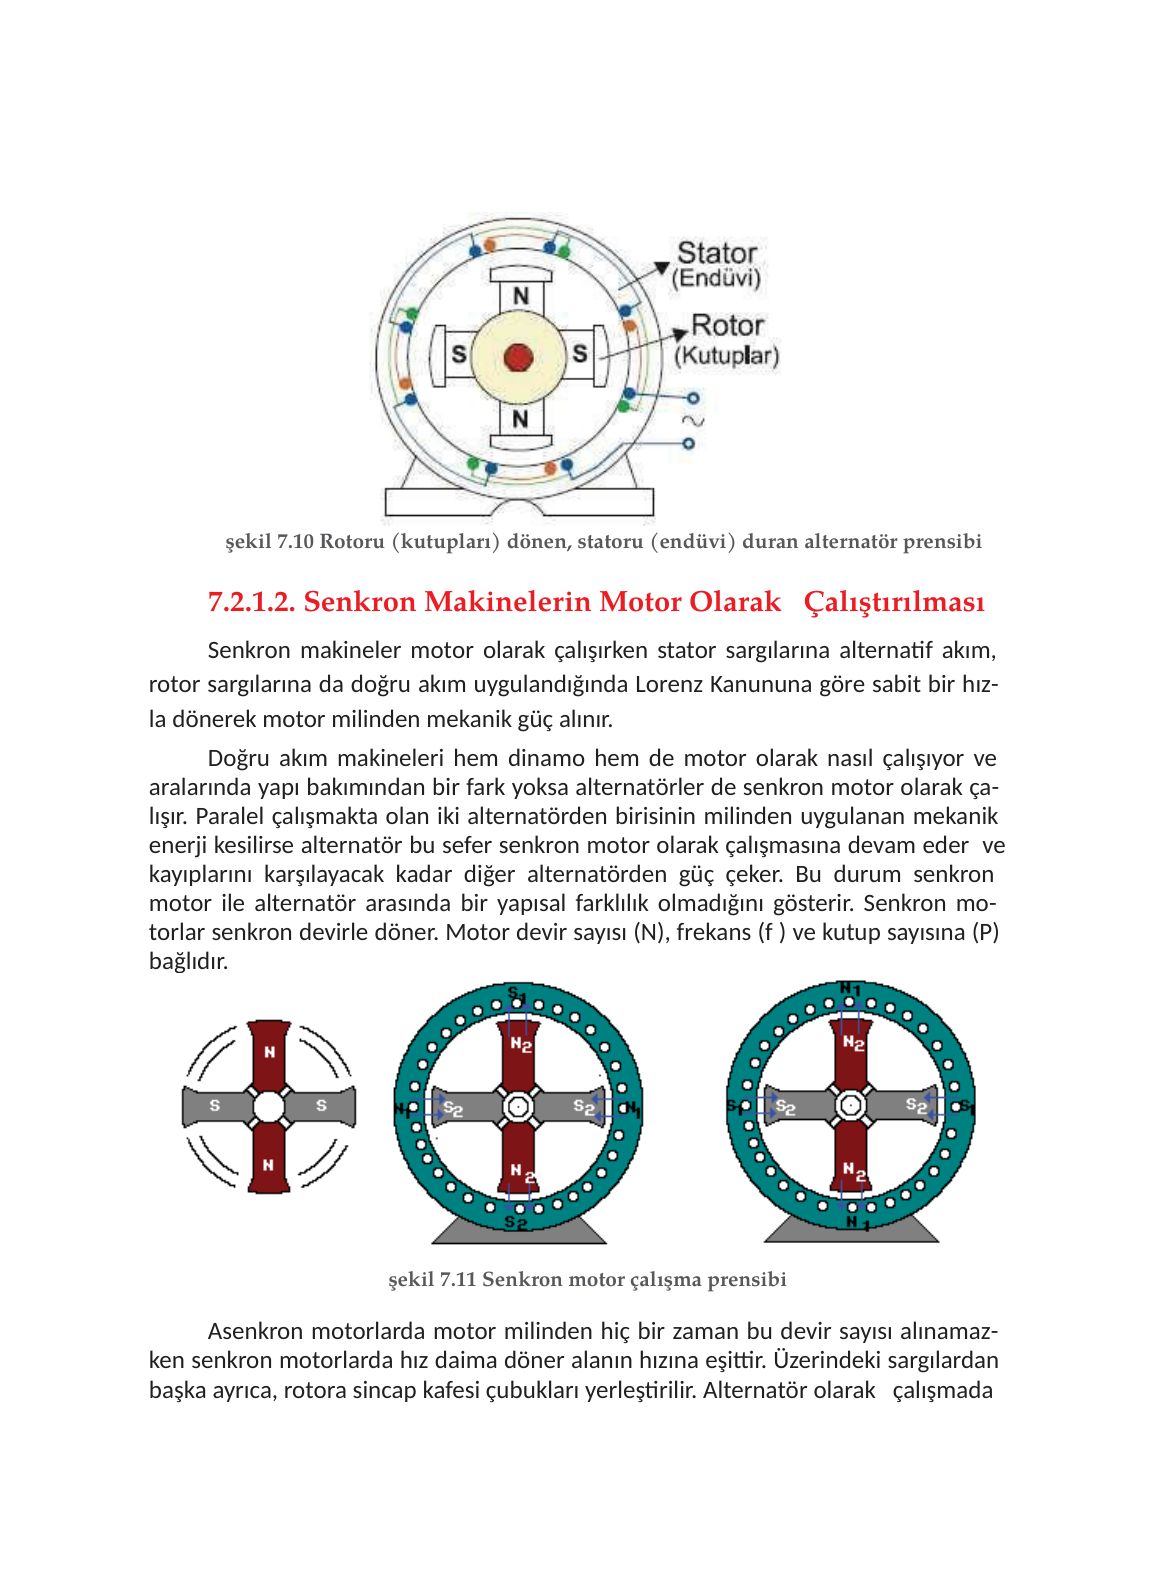

şekil 7.10 Rotoru (kutupları) dönen, statoru (endüvi) duran alternatör prensibi

7.2.1.2. Senkron Makinelerin Motor Olarak   Çalıştırılması
Senkron makineler motor olarak çalışırken stator sargılarına alternatif akım,  rotor sargılarına da doğru akım uygulandığında Lorenz Kanununa göre sabit bir hız-  la dönerek motor milinden mekanik güç alınır.
Doğru akım makineleri hem dinamo hem de motor olarak nasıl çalışıyor ve  aralarında yapı bakımından bir fark yoksa alternatörler de senkron motor olarak ça-  lışır. Paralel çalışmakta olan iki alternatörden birisinin milinden uygulanan mekanik  enerji kesilirse alternatör bu sefer senkron motor olarak çalışmasına devam eder  ve kayıplarını karşılayacak kadar diğer alternatörden güç çeker. Bu durum senkron  motor ile alternatör arasında bir yapısal farklılık olmadığını gösterir. Senkron mo-  torlar senkron devirle döner. Motor devir sayısı (N), frekans (f ) ve kutup sayısına (P)  bağlıdır.

şekil 7.11 Senkron motor çalışma prensibi

Asenkron motorlarda motor milinden hiç bir zaman bu devir sayısı alınamaz-  ken senkron motorlarda hız daima döner alanın hızına eşittir. Üzerindeki sargılardan  başka ayrıca, rotora sincap kafesi çubukları yerleştirilir. Alternatör olarak   çalışmada